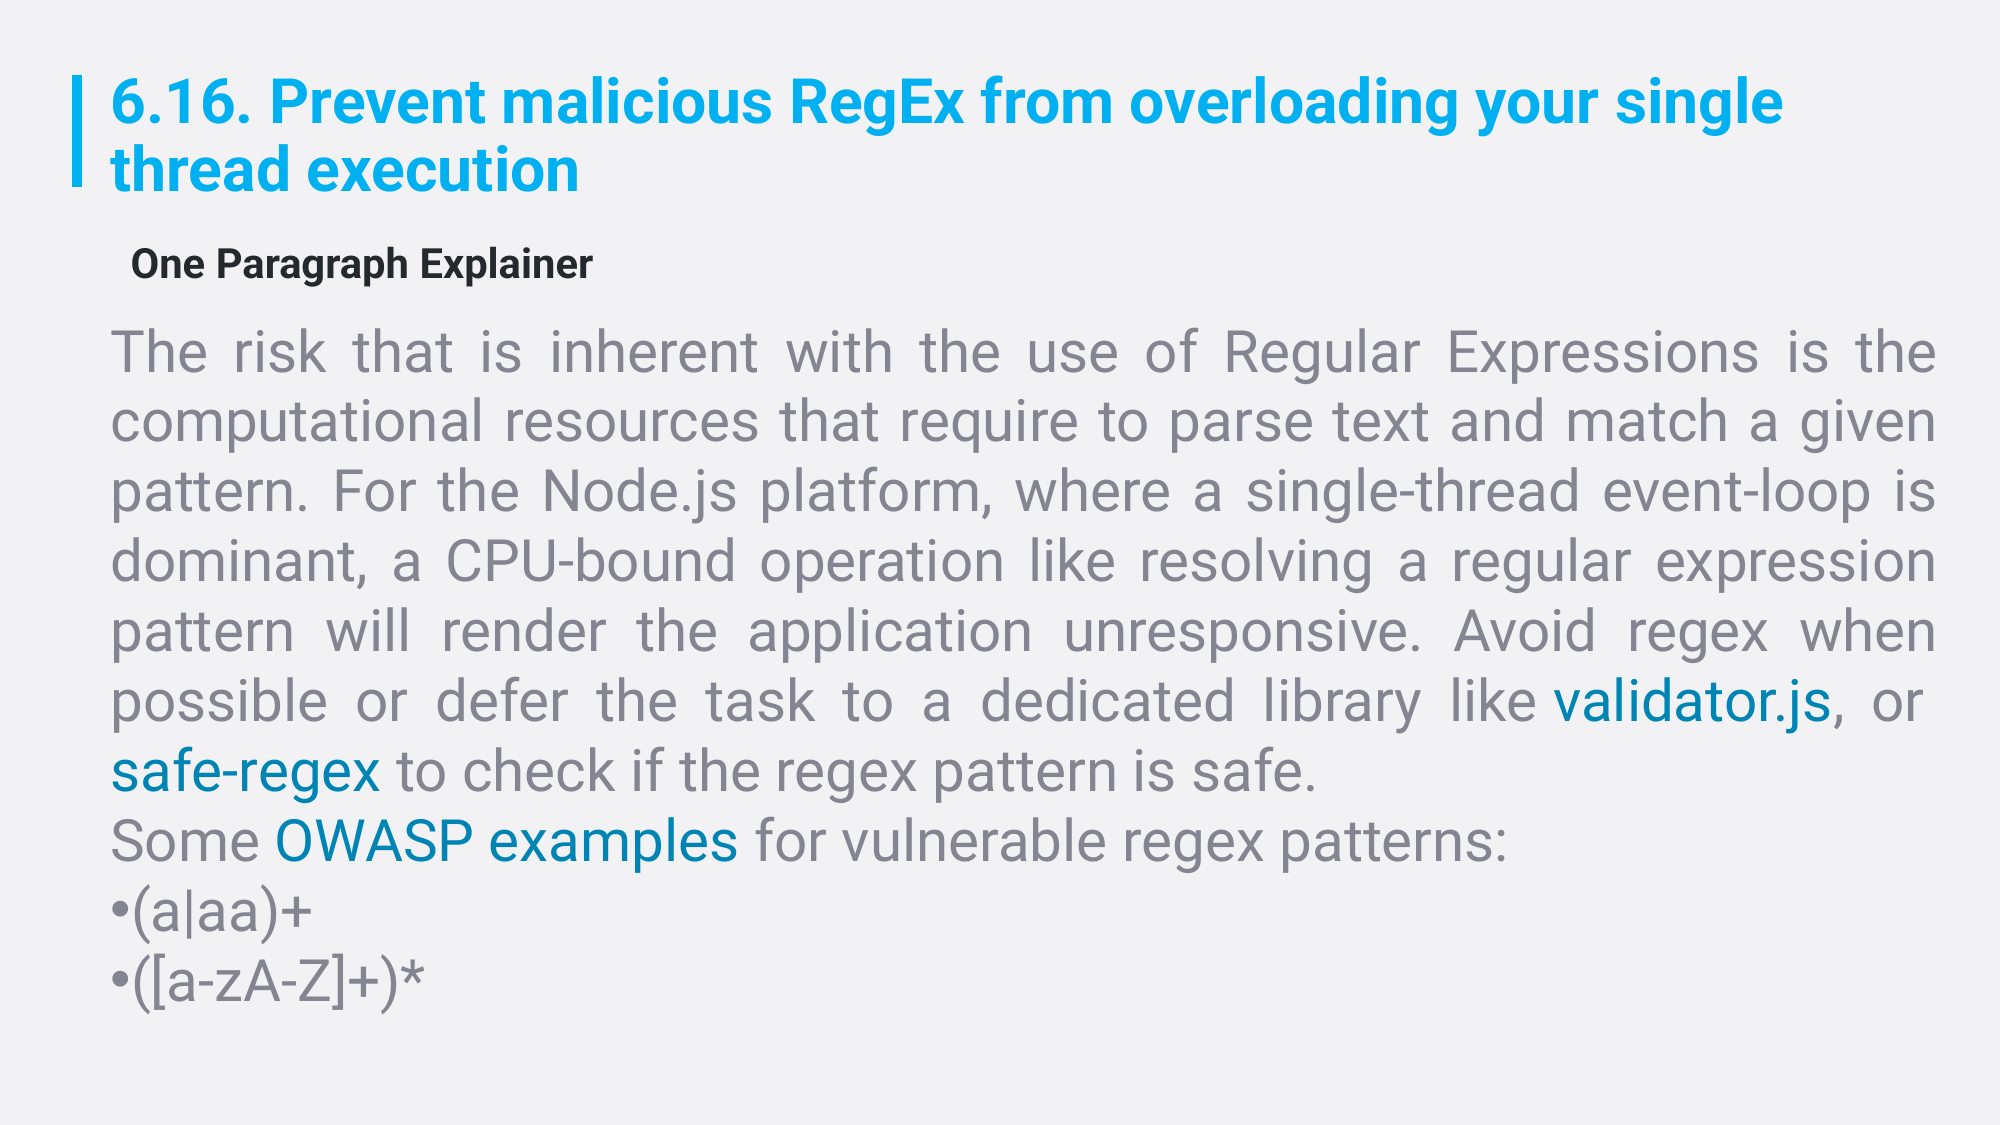

# 6.16. Prevent malicious RegEx from overloading your single thread execution
One Paragraph Explainer
The risk that is inherent with the use of Regular Expressions is the computational resources that require to parse text and match a given pattern. For the Node.js platform, where a single-thread event-loop is dominant, a CPU-bound operation like resolving a regular expression pattern will render the application unresponsive. Avoid regex when possible or defer the task to a dedicated library like validator.js, or safe-regex to check if the regex pattern is safe.
Some OWASP examples for vulnerable regex patterns:
(a|aa)+
([a-zA-Z]+)*